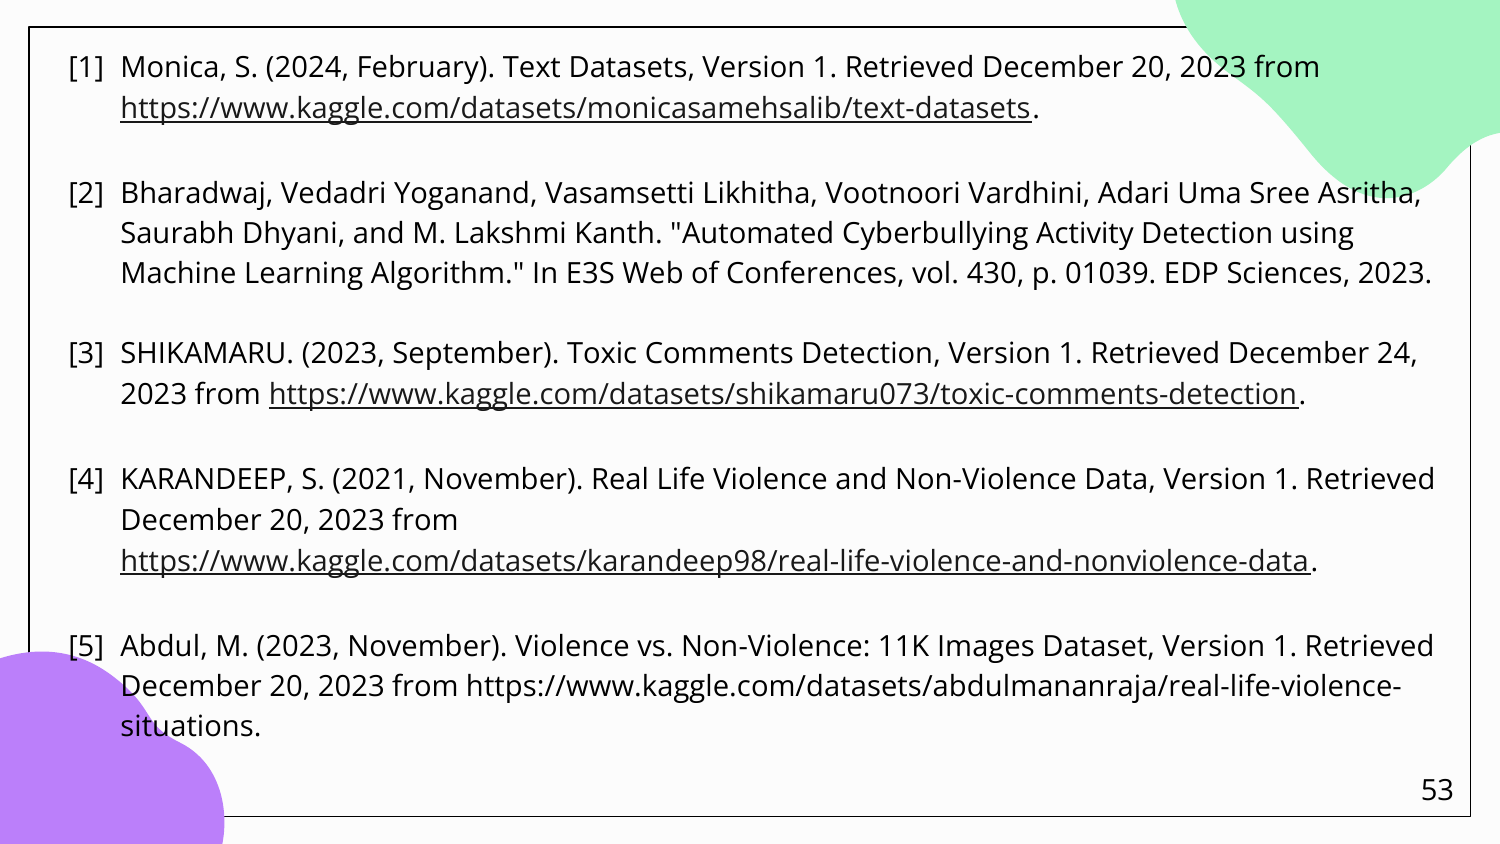

[1]	Monica, S. (2024, February). Text Datasets, Version 1. Retrieved December 20, 2023 from https://www.kaggle.com/datasets/monicasamehsalib/text-datasets.

[2]	Bharadwaj, Vedadri Yoganand, Vasamsetti Likhitha, Vootnoori Vardhini, Adari Uma Sree Asritha, Saurabh Dhyani, and M. Lakshmi Kanth. "Automated Cyberbullying Activity Detection using Machine Learning Algorithm." In E3S Web of Conferences, vol. 430, p. 01039. EDP Sciences, 2023.

[3]	SHIKAMARU. (2023, September). Toxic Comments Detection, Version 1. Retrieved December 24, 2023 from https://www.kaggle.com/datasets/shikamaru073/toxic-comments-detection.

[4]	KARANDEEP, S. (2021, November). Real Life Violence and Non-Violence Data, Version 1. Retrieved December 20, 2023 from https://www.kaggle.com/datasets/karandeep98/real-life-violence-and-nonviolence-data.

[5]	Abdul, M. (2023, November). Violence vs. Non-Violence: 11K Images Dataset, Version 1. Retrieved December 20, 2023 from https://www.kaggle.com/datasets/abdulmananraja/real-life-violence-situations.

53